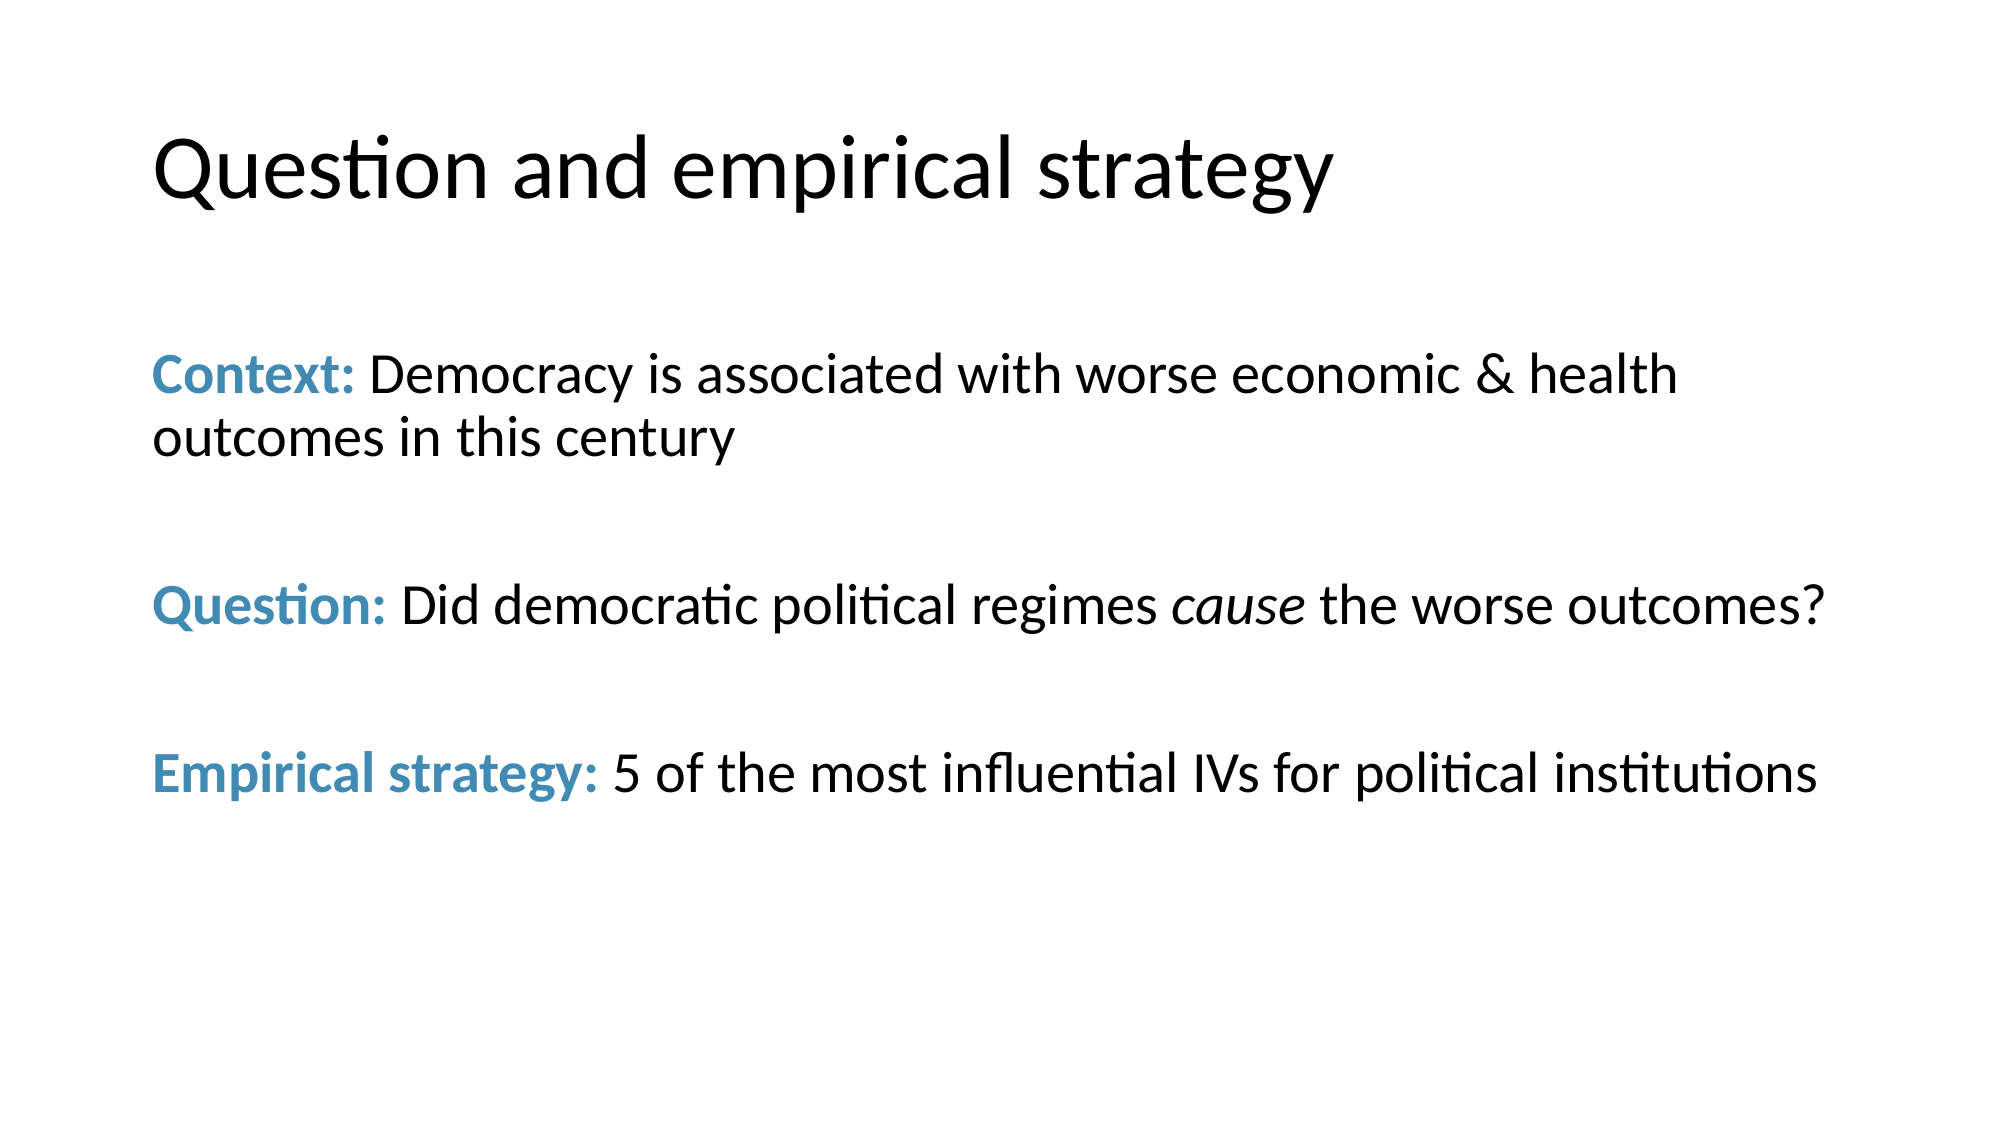

# Question and empirical strategy
Context: Democracy is associated with worse economic & health outcomes in this century

Question: Did democratic political regimes cause the worse outcomes?

Empirical strategy: 5 of the most influential IVs for political institutions